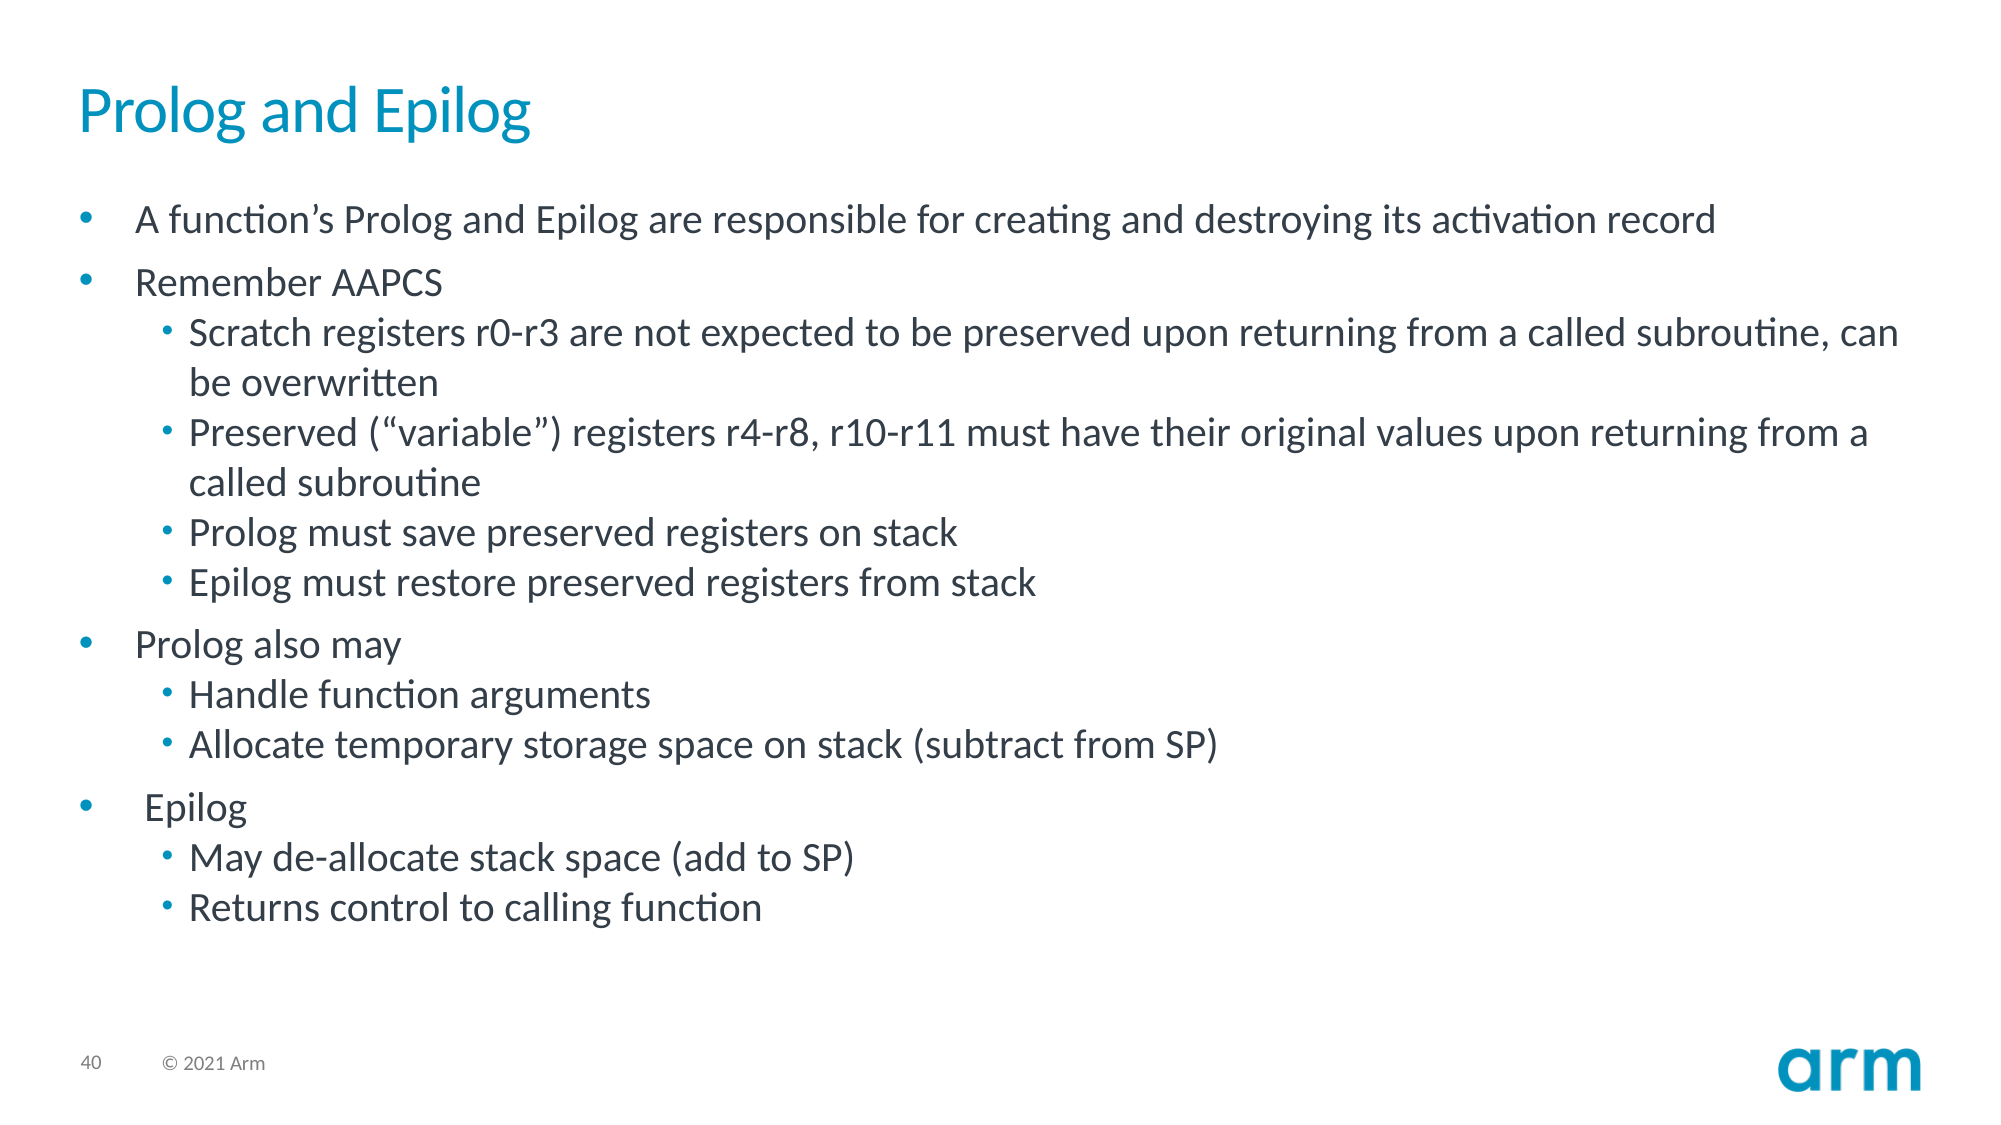

# Prolog and Epilog
A function’s Prolog and Epilog are responsible for creating and destroying its activation record
Remember AAPCS
Scratch registers r0-r3 are not expected to be preserved upon returning from a called subroutine, can be overwritten
Preserved (“variable”) registers r4-r8, r10-r11 must have their original values upon returning from a called subroutine
Prolog must save preserved registers on stack
Epilog must restore preserved registers from stack
Prolog also may
Handle function arguments
Allocate temporary storage space on stack (subtract from SP)
 Epilog
May de-allocate stack space (add to SP)
Returns control to calling function